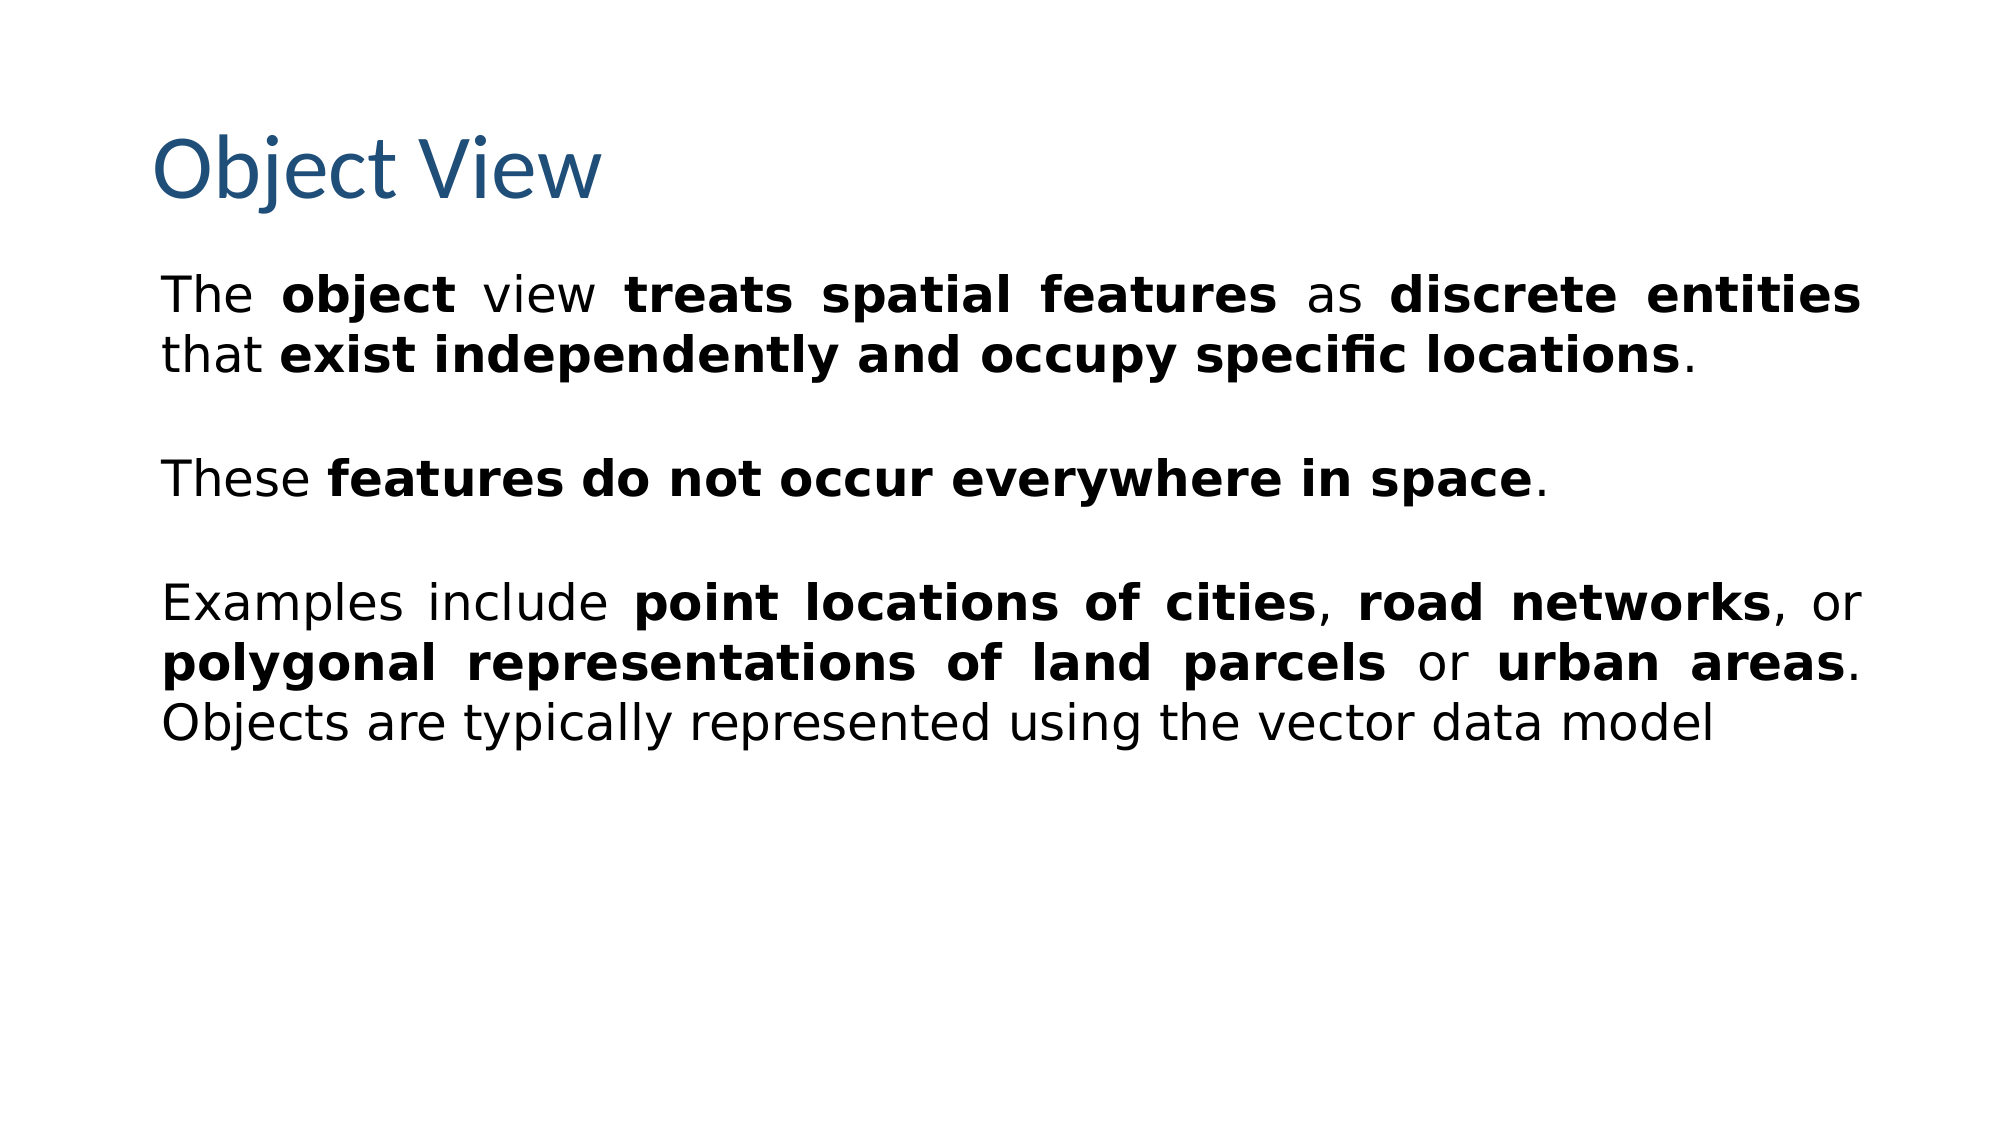

# Object View
The object view treats spatial features as discrete entities that exist independently and occupy specific locations.

These features do not occur everywhere in space.

Examples include point locations of cities, road networks, or polygonal representations of land parcels or urban areas. Objects are typically represented using the vector data model